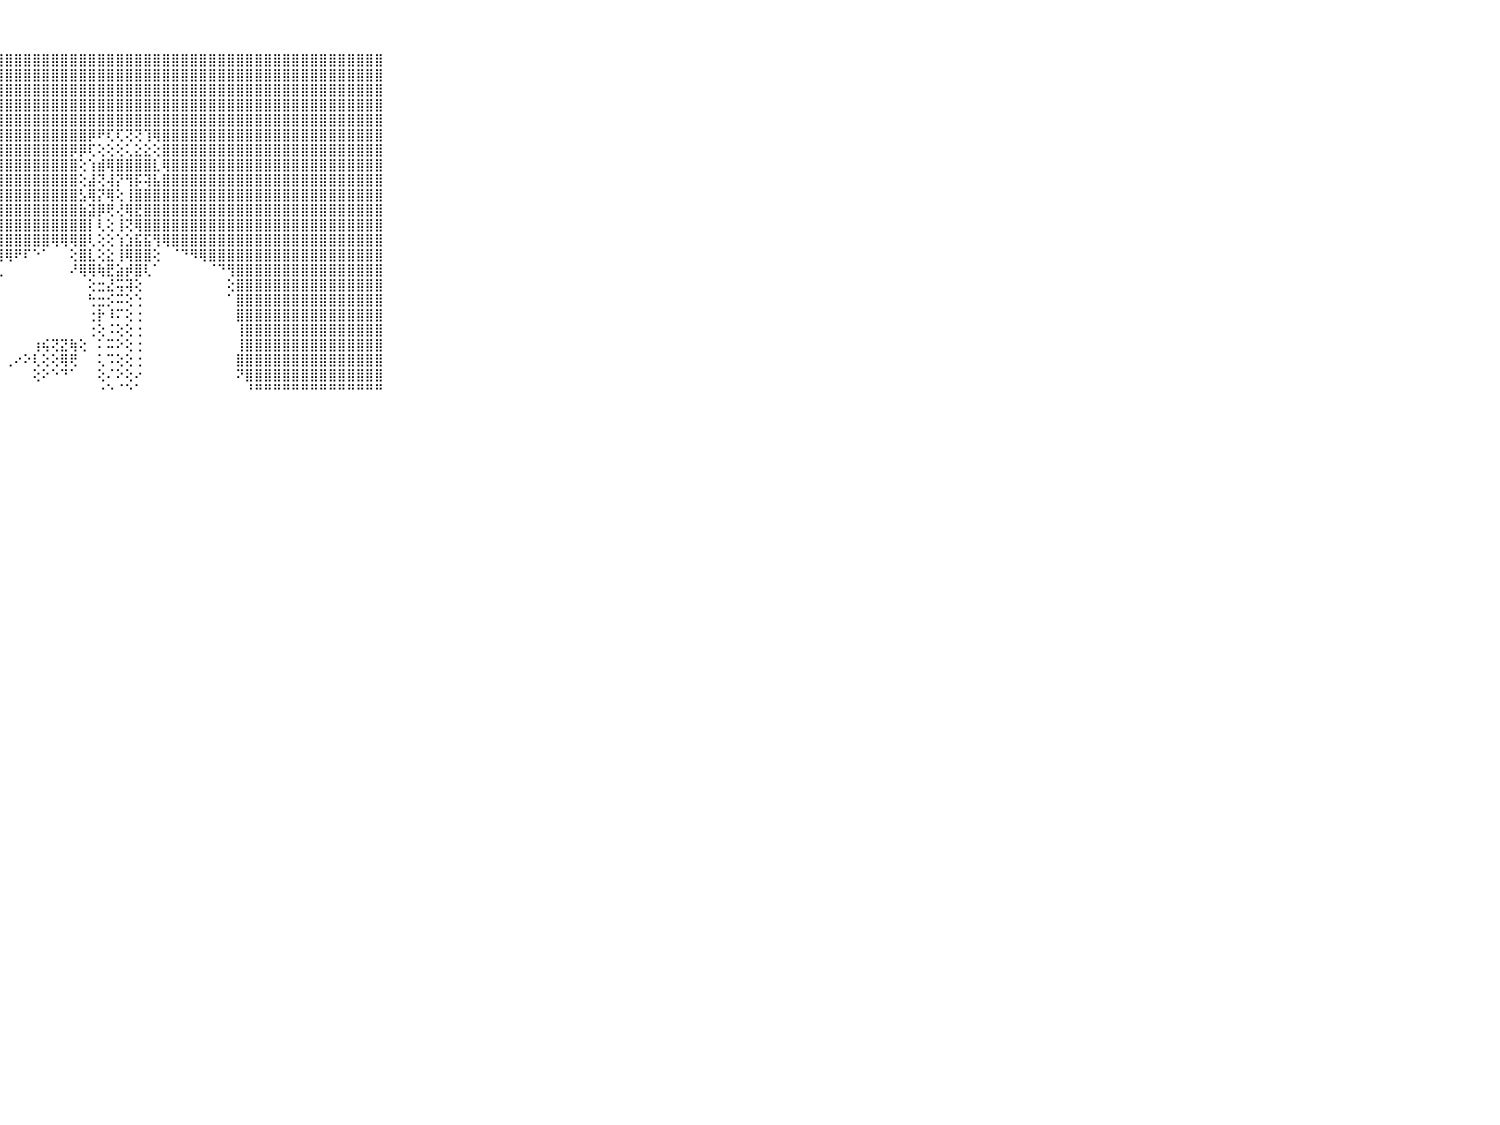

⠀⠀⠀⠀⠀⠀⠀⠀⠀⠀⠀⣿⣿⣿⣿⣿⣿⣿⣿⣿⣿⣿⣿⣿⣿⣿⣿⣿⣿⣿⣿⣿⣿⣿⣿⣿⣿⣿⣿⣿⣿⣿⣿⣿⣿⣿⣿⣿⣿⣿⣿⣿⣿⣿⣿⣿⣿⣿⣿⣿⣿⣿⣿⣿⣿⣿⣿⣿⣿⠀⠀⠀⠀⠀⠀⠀⠀⠀⠀⠀⠀
⠀⠀⠀⠀⠀⠀⠀⠀⠀⠀⠀⣿⣿⣿⣿⣿⣿⣿⣿⣿⣿⣿⣿⣿⣿⣿⣿⣿⣿⣿⣿⣿⣿⣿⣿⣿⣿⣿⣿⣿⣿⣿⣿⣿⣿⣿⣿⣿⣿⣿⣿⣿⣿⣿⣿⣿⣿⣿⣿⣿⣿⣿⣿⣿⣿⣿⣿⣿⣿⠀⠀⠀⠀⠀⠀⠀⠀⠀⠀⠀⠀
⠀⠀⠀⠀⠀⠀⠀⠀⠀⠀⠀⣿⣿⣿⣿⣿⣿⣿⣿⣿⣿⣿⣿⣿⣿⣿⣿⣿⣿⣿⣿⣿⣿⣿⣿⣿⣿⣿⣿⣿⣿⣿⣿⣿⣿⣿⣿⣿⣿⣿⣿⣿⣿⣿⣿⣿⣿⣿⣿⣿⣿⣿⣿⣿⣿⣿⣿⣿⣿⠀⠀⠀⠀⠀⠀⠀⠀⠀⠀⠀⠀
⠀⠀⠀⠀⠀⠀⠀⠀⠀⠀⠀⣿⣿⣿⣿⣿⣿⣿⣿⣿⣿⣿⣿⣿⣿⣿⣿⣿⣿⣿⣿⣿⣿⣿⣿⣿⣿⣿⣿⣿⣿⣿⣿⣿⣿⣿⣿⣿⣿⣿⣿⣿⣿⣿⣿⣿⣿⣿⣿⣿⣿⣿⣿⣿⣿⣿⣿⣿⣿⠀⠀⠀⠀⠀⠀⠀⠀⠀⠀⠀⠀
⠀⠀⠀⠀⠀⠀⠀⠀⠀⠀⠀⣿⣿⣿⣿⣿⣿⣿⣿⣿⣿⣿⣿⣿⣿⣿⣿⣿⣿⣿⣿⣿⣿⣿⣿⣿⣿⣿⣿⣿⣿⣿⣿⣿⣿⣿⣿⣿⣿⣿⣿⣿⣿⣿⣿⣿⣿⣿⣿⣿⣿⣿⣿⣿⣿⣿⣿⣿⣿⠀⠀⠀⠀⠀⠀⠀⠀⠀⠀⠀⠀
⠀⠀⠀⠀⠀⠀⠀⠀⠀⠀⠀⣿⣿⣿⣿⣿⣿⣿⣿⣿⣿⣿⣿⣿⣿⣿⣿⣿⣿⣿⣿⣿⣿⣿⣿⣿⣿⡿⠟⢏⢏⢝⢝⢹⢿⣿⣿⣿⣿⣿⣿⣿⣿⣿⣿⣿⣿⣿⣿⣿⣿⣿⣿⣿⣿⣿⣿⣿⣿⠀⠀⠀⠀⠀⠀⠀⠀⠀⠀⠀⠀
⠀⠀⠀⠀⠀⠀⠀⠀⠀⠀⠀⣿⣿⣿⣿⣿⣿⣿⣿⣿⣿⣿⣿⣿⣿⣿⣿⣿⣿⣿⣿⣿⣿⣿⣿⡿⡿⢏⢕⢕⢕⢅⣕⣕⢕⣿⣿⣿⣿⣿⣿⣿⣿⣿⣿⣿⣿⣿⣿⣿⣿⣿⣿⣿⣿⣿⣿⣿⣿⠀⠀⠀⠀⠀⠀⠀⠀⠀⠀⠀⠀
⠀⠀⠀⠀⠀⠀⠀⠀⠀⠀⠀⣿⣿⣿⣿⣿⣿⣿⣿⣿⣿⣿⣿⣿⣿⣿⣿⣿⣿⣿⣿⣿⣿⣿⣿⣿⢕⢱⣾⢿⣿⣿⣿⣿⣇⢿⣿⣿⣿⣿⣿⣿⣿⣿⣿⣿⣿⣿⣿⣿⣿⣿⣿⣿⣿⣿⣿⣿⣿⠀⠀⠀⠀⠀⠀⠀⠀⠀⠀⠀⠀
⠀⠀⠀⠀⠀⠀⠀⠀⠀⠀⠀⣿⣿⣿⣿⣿⣿⣿⣿⣿⣿⣿⣿⣿⣿⣿⣿⣿⣿⣿⣿⣿⣿⣿⣿⣿⢕⣼⢝⢼⡝⢻⡯⢽⣧⣿⣿⣿⣿⣿⣿⣿⣿⣿⣿⣿⣿⣿⣿⣿⣿⣿⣿⣿⣿⣿⣿⣿⣿⠀⠀⠀⠀⠀⠀⠀⠀⠀⠀⠀⠀
⠀⠀⠀⠀⠀⠀⠀⠀⠀⠀⠀⣿⣿⣿⣿⣿⣿⣿⣿⣿⣿⣿⣿⣿⣿⣿⣿⣿⣿⣿⣿⣿⣿⣿⣿⣿⣣⢿⡝⢿⢕⢸⣿⣿⣿⣿⣿⣿⣿⣿⣿⣿⣿⣿⣿⣿⣿⣿⣿⣿⣿⣿⣿⣿⣿⣿⣿⣿⣿⠀⠀⠀⠀⠀⠀⠀⠀⠀⠀⠀⠀
⠀⠀⠀⠀⠀⠀⠀⠀⠀⠀⠀⣿⣿⣿⣿⣿⣿⣿⣿⣿⣿⣿⣿⣿⣿⣿⣿⣿⣿⣿⣿⣿⣿⣿⣿⣿⣷⣽⡿⢟⢜⢿⣟⣿⣿⣿⣿⣿⣿⣿⣿⣿⣿⣿⣿⣿⣿⣿⣿⣿⣿⣿⣿⣿⣿⣿⣿⣿⣿⠀⠀⠀⠀⠀⠀⠀⠀⠀⠀⠀⠀
⠀⠀⠀⠀⠀⠀⠀⠀⠀⠀⠀⣿⣿⣿⣿⣿⣿⣿⣿⣿⣿⣿⣿⣿⣿⣿⣿⣿⣿⣿⣿⣿⣿⣿⣿⣿⣿⡇⢇⢕⢸⢝⢿⣿⣿⣿⣿⣿⣿⣿⣿⣿⣿⣿⣿⣿⣿⣿⣿⣿⣿⣿⣿⣿⣿⣿⣿⣿⣿⠀⠀⠀⠀⠀⠀⠀⠀⠀⠀⠀⠀
⠀⠀⠀⠀⠀⠀⠀⠀⠀⠀⠀⣿⣿⣿⣿⣿⣿⣿⣿⣿⣿⣿⣿⣿⣿⣿⣿⣿⣿⣿⣿⣿⣿⢿⢿⢿⣿⢇⢕⢕⢱⣱⣯⣯⢻⢿⣿⣿⣿⣿⣿⣿⣿⣿⣿⣿⣿⣿⣿⣿⣿⣿⣿⣿⣿⣿⣿⣿⣿⠀⠀⠀⠀⠀⠀⠀⠀⠀⠀⠀⠀
⠀⠀⠀⠀⠀⠀⠀⠀⠀⠀⠀⣿⣿⣿⣿⣿⣿⣿⣿⣿⣿⣿⣿⣿⣿⣿⣿⣿⢿⠟⠏⠑⠁⠀⠀⢕⣿⣇⢕⣕⢸⢿⣿⣿⢕⠀⠈⠙⠻⢿⣿⣿⣿⣿⣿⣿⣿⣿⣿⣿⣿⣿⣿⣿⣿⣿⣿⣿⣿⠀⠀⠀⠀⠀⠀⠀⠀⠀⠀⠀⠀
⠀⠀⠀⠀⠀⠀⠀⠀⠀⠀⠀⣿⣿⣿⣿⣿⣿⣿⣿⣿⣿⣿⣿⣿⣿⣿⣿⢇⠀⠀⠀⠀⠀⠀⠀⠜⢿⢿⢷⣟⣵⡾⣿⢇⠁⠀⠀⠀⠀⠀⠈⠙⢻⣿⣿⣿⣿⣿⣿⣿⣿⣿⣿⣿⣿⣿⣿⣿⣿⠀⠀⠀⠀⠀⠀⠀⠀⠀⠀⠀⠀
⠀⠀⠀⠀⠀⠀⠀⠀⠀⠀⠀⣿⣿⣿⣿⣿⣿⣿⣿⣿⣿⣿⣿⣿⣿⣿⡏⠁⠀⠀⠀⠀⠀⠀⠀⠀⠀⢕⣒⣜⢭⢽⢕⠀⠀⠀⠀⠀⠀⠀⠀⠀⢕⣿⣿⣿⣿⣿⣿⣿⣿⣿⣿⣿⣿⣿⣿⣿⣿⠀⠀⠀⠀⠀⠀⠀⠀⠀⠀⠀⠀
⠀⠀⠀⠀⠀⠀⠀⠀⠀⠀⠀⣿⣿⣿⣿⣿⣿⣿⣿⣿⣿⣿⣿⣿⣿⡿⠁⠀⠀⠀⠀⠀⠀⠀⠀⠀⠀⢓⣒⡪⠭⢕⢑⠀⠀⠀⠀⠀⠀⠀⠀⠀⠁⣿⣿⣿⣿⣿⣿⣿⣿⣿⣿⣿⣿⣿⣿⣿⣿⠀⠀⠀⠀⠀⠀⠀⠀⠀⠀⠀⠀
⠀⠀⠀⠀⠀⠀⠀⠀⠀⠀⠀⣿⣿⣿⣿⣿⣿⣿⣿⣿⣿⣿⣿⣿⣿⠁⠀⠀⠀⠀⠀⠀⠀⠀⠀⠀⠀⢐⡗⠸⠍⢕⢐⠀⠀⠀⠀⠀⠀⠀⠀⠀⠀⣿⣿⣿⣿⣿⣿⣿⣿⣿⣿⣿⣿⣿⣿⣿⣿⠀⠀⠀⠀⠀⠀⠀⠀⠀⠀⠀⠀
⠀⠀⠀⠀⠀⠀⠀⠀⠀⠀⠀⣿⣿⣿⣿⣿⣿⣿⣿⣿⣿⣿⣿⣿⢏⠀⠀⠀⠀⠀⠀⠀⠀⠀⠀⠀⠀⢐⢕⠨⢕⢕⢐⠀⠀⠀⠀⠀⠀⠀⠀⠀⠀⢸⣿⣿⣿⣿⣿⣿⣿⣿⣿⣿⣿⣿⣿⣿⣿⠀⠀⠀⠀⠀⠀⠀⠀⠀⠀⠀⠀
⠀⠀⠀⠀⠀⠀⠀⠀⠀⠀⠀⣿⣿⣿⣿⣿⣿⣿⣿⣿⣿⣿⣿⡏⢀⠀⠀⠀⠀⠀⠀⢰⢮⢝⣝⢷⢕⠀⠅⠭⠕⢕⢐⠀⠀⠀⠀⠀⠀⠀⠀⠀⠀⢸⣿⣿⣿⣿⣿⣿⣿⣿⣿⣿⣿⣿⣿⣿⣿⠀⠀⠀⠀⠀⠀⠀⠀⠀⠀⠀⠀
⠀⠀⠀⠀⠀⠀⠀⠀⠀⠀⠀⣿⣿⣿⣿⣿⣿⣿⣿⣿⣿⣿⣿⠕⠁⠀⠀⠀⢀⠔⠕⢇⢕⢕⢿⢟⠀⠀⢅⠩⢕⢕⢐⠀⠀⠀⠀⠀⠀⠀⠀⠀⠀⣿⣿⣿⣿⣿⣿⣿⣿⣿⣿⣿⣿⣿⣿⣿⣿⠀⠀⠀⠀⠀⠀⠀⠀⠀⠀⠀⠀
⠀⠀⠀⠀⠀⠀⠀⠀⠀⠀⠀⣿⣿⣿⣿⣿⣿⣿⣿⣿⣿⣿⢇⠀⠀⠀⠀⠀⠀⠀⠀⢕⠕⠑⠙⠁⠀⠀⢕⠌⠕⢕⠔⠀⠀⠀⠀⠀⠀⠀⠀⠀⠀⠝⣿⣿⣿⣿⣿⣿⣿⣿⣿⣿⣿⣿⣿⣿⣿⠀⠀⠀⠀⠀⠀⠀⠀⠀⠀⠀⠀
⠀⠀⠀⠀⠀⠀⠀⠀⠀⠀⠀⠛⠛⠛⠛⠛⠛⠛⠛⠛⠛⠛⠃⠀⠀⠀⠀⠀⠀⠀⠀⠀⠀⠀⠀⠀⠀⠀⠐⠑⠈⠑⠁⠀⠀⠀⠀⠀⠀⠀⠀⠀⠀⠀⠘⠛⠛⠛⠛⠛⠛⠛⠛⠛⠛⠛⠛⠛⠛⠀⠀⠀⠀⠀⠀⠀⠀⠀⠀⠀⠀